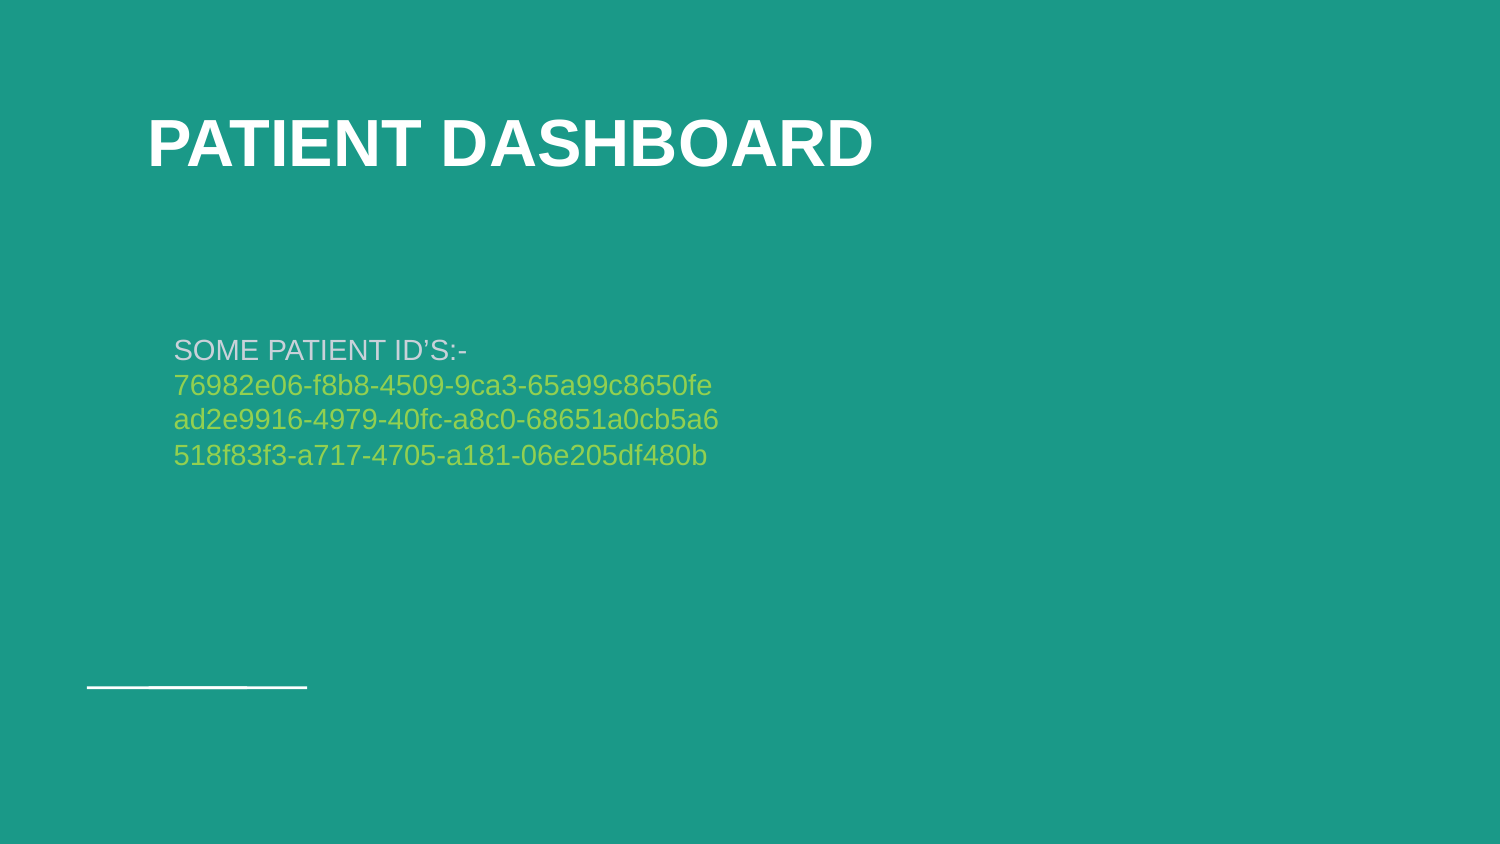

# PATIENT DASHBOARD
SOME PATIENT ID’S:-
76982e06-f8b8-4509-9ca3-65a99c8650fe
ad2e9916-4979-40fc-a8c0-68651a0cb5a6
518f83f3-a717-4705-a181-06e205df480b